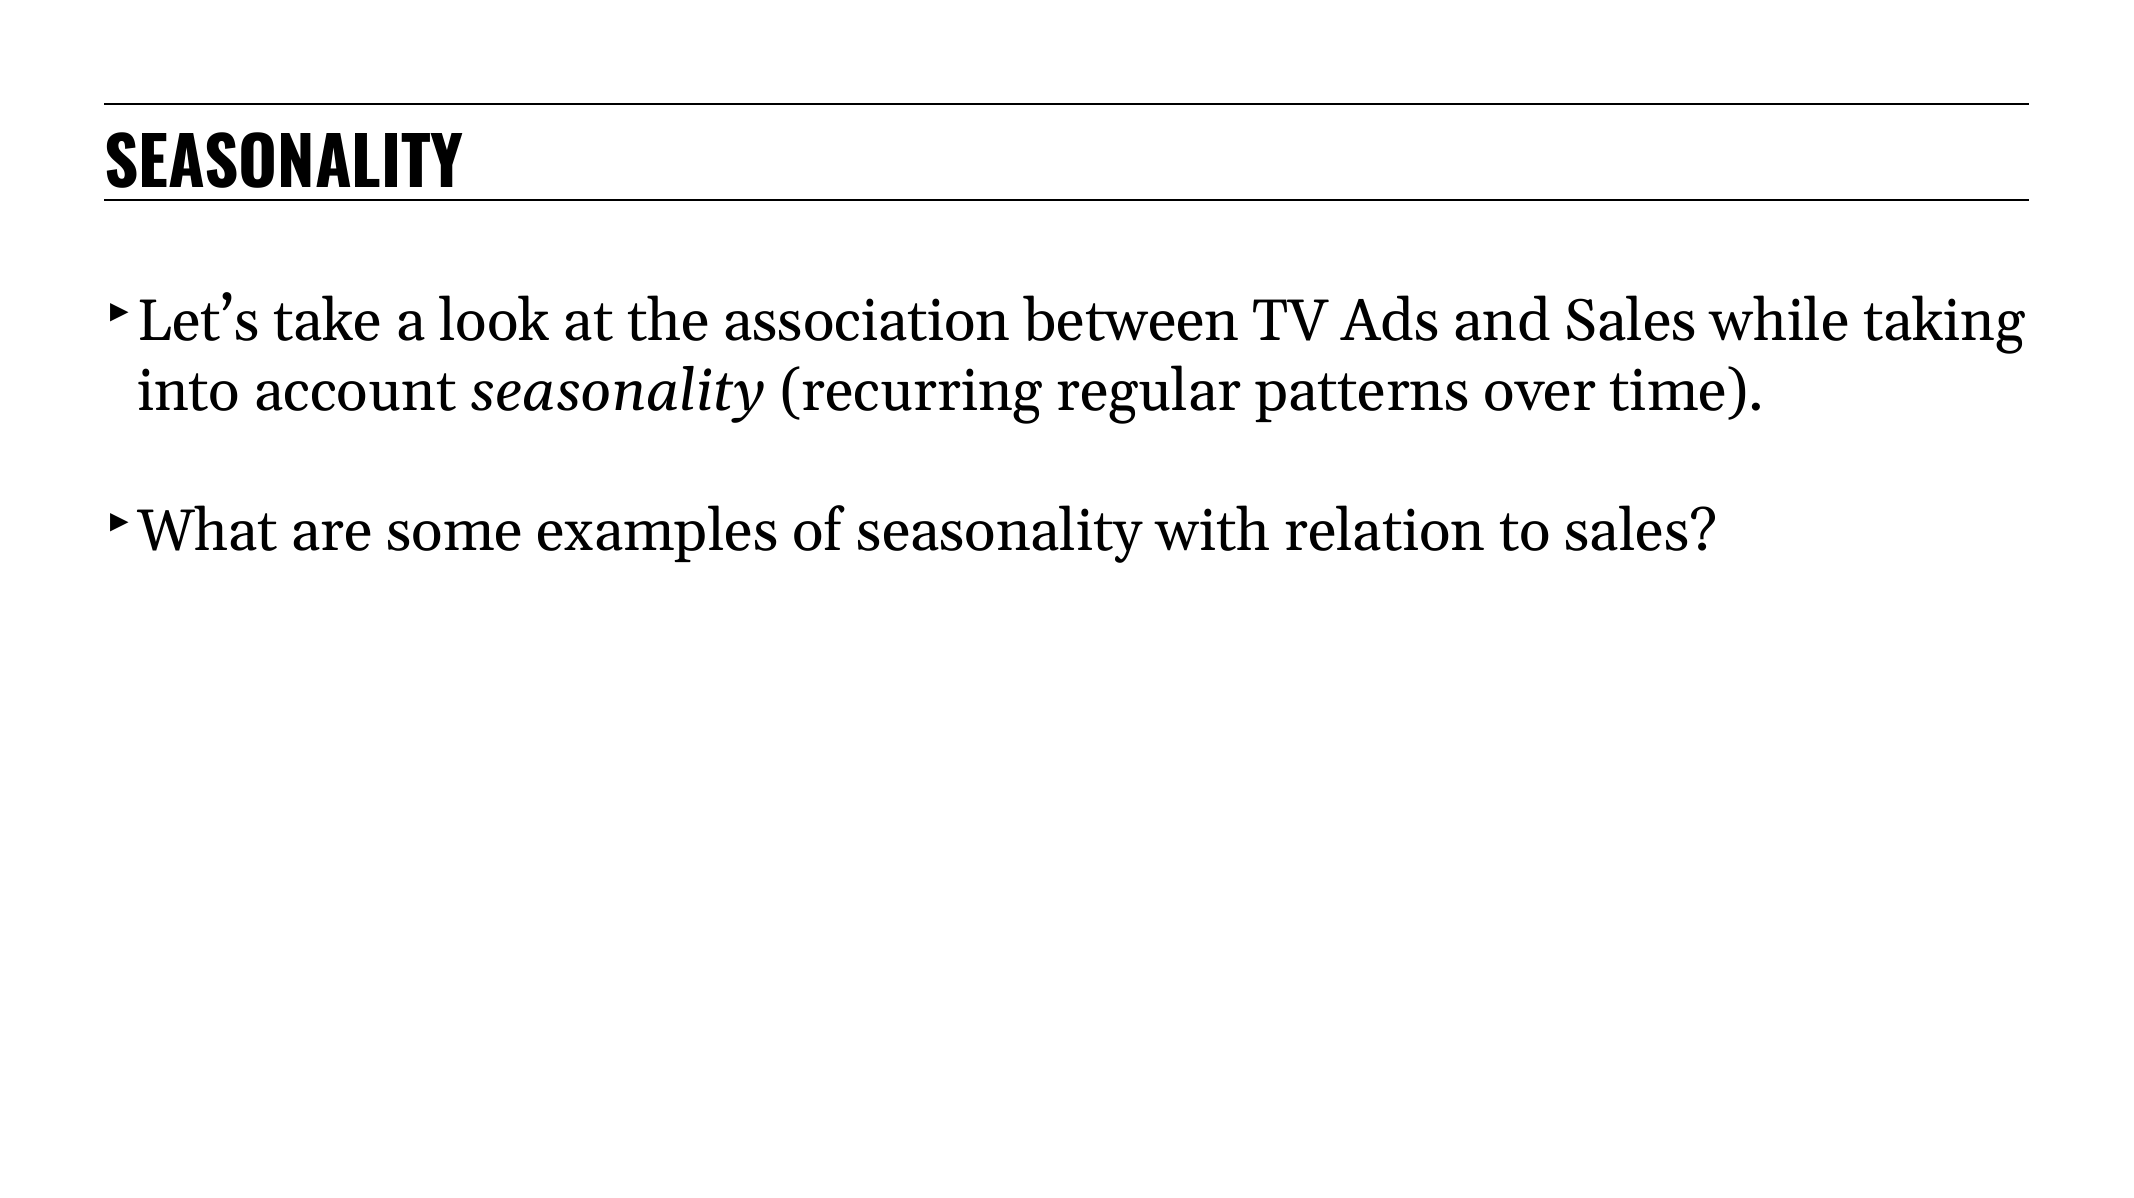

SEASONALITY

Let’s take a look at the association between TV Ads and Sales while taking into account seasonality (recurring regular patterns over time).

What are some examples of seasonality with relation to sales?